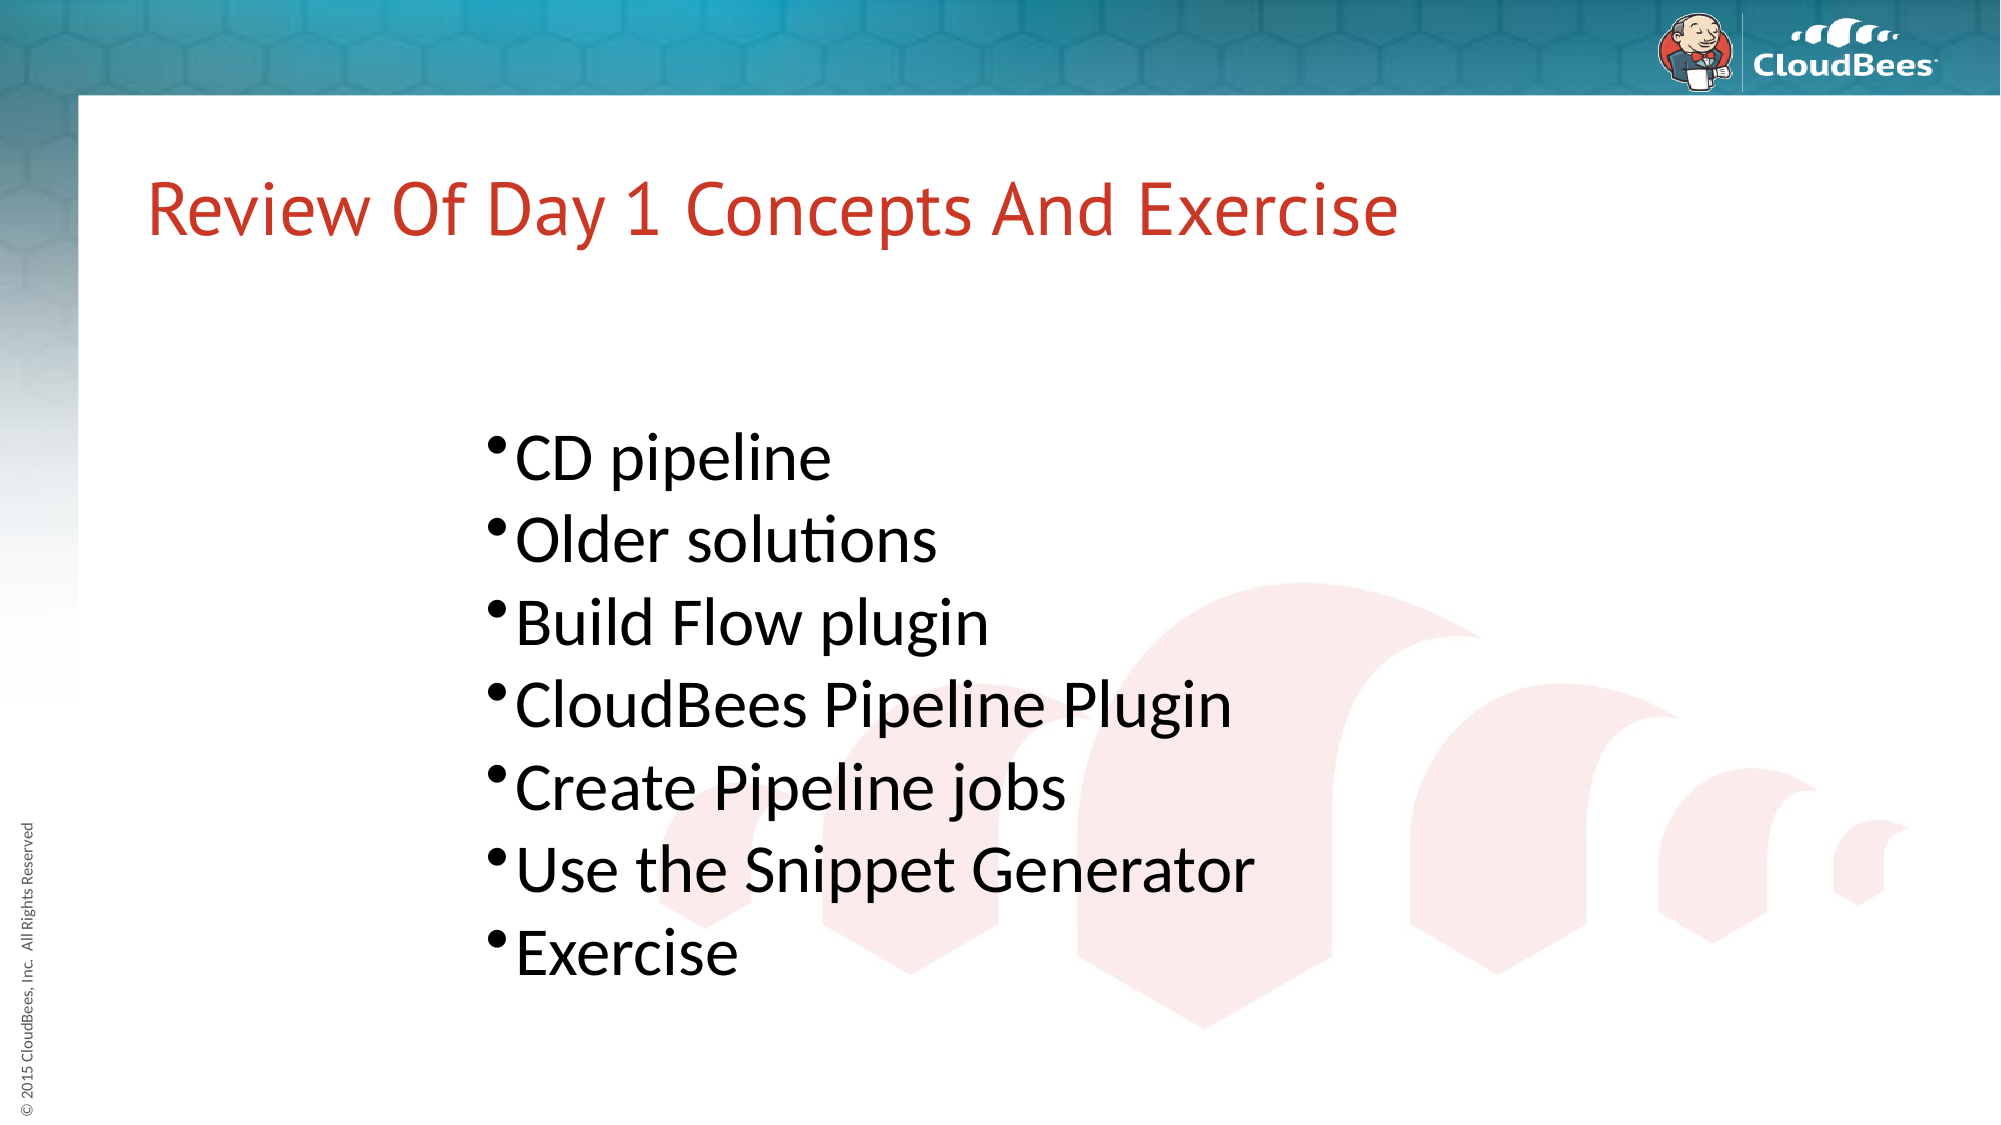

# Review Of Day 1 Concepts And Exercise
CD pipeline
Older solutions
Build Flow plugin
CloudBees Pipeline Plugin
Create Pipeline jobs
Use the Snippet Generator
Exercise